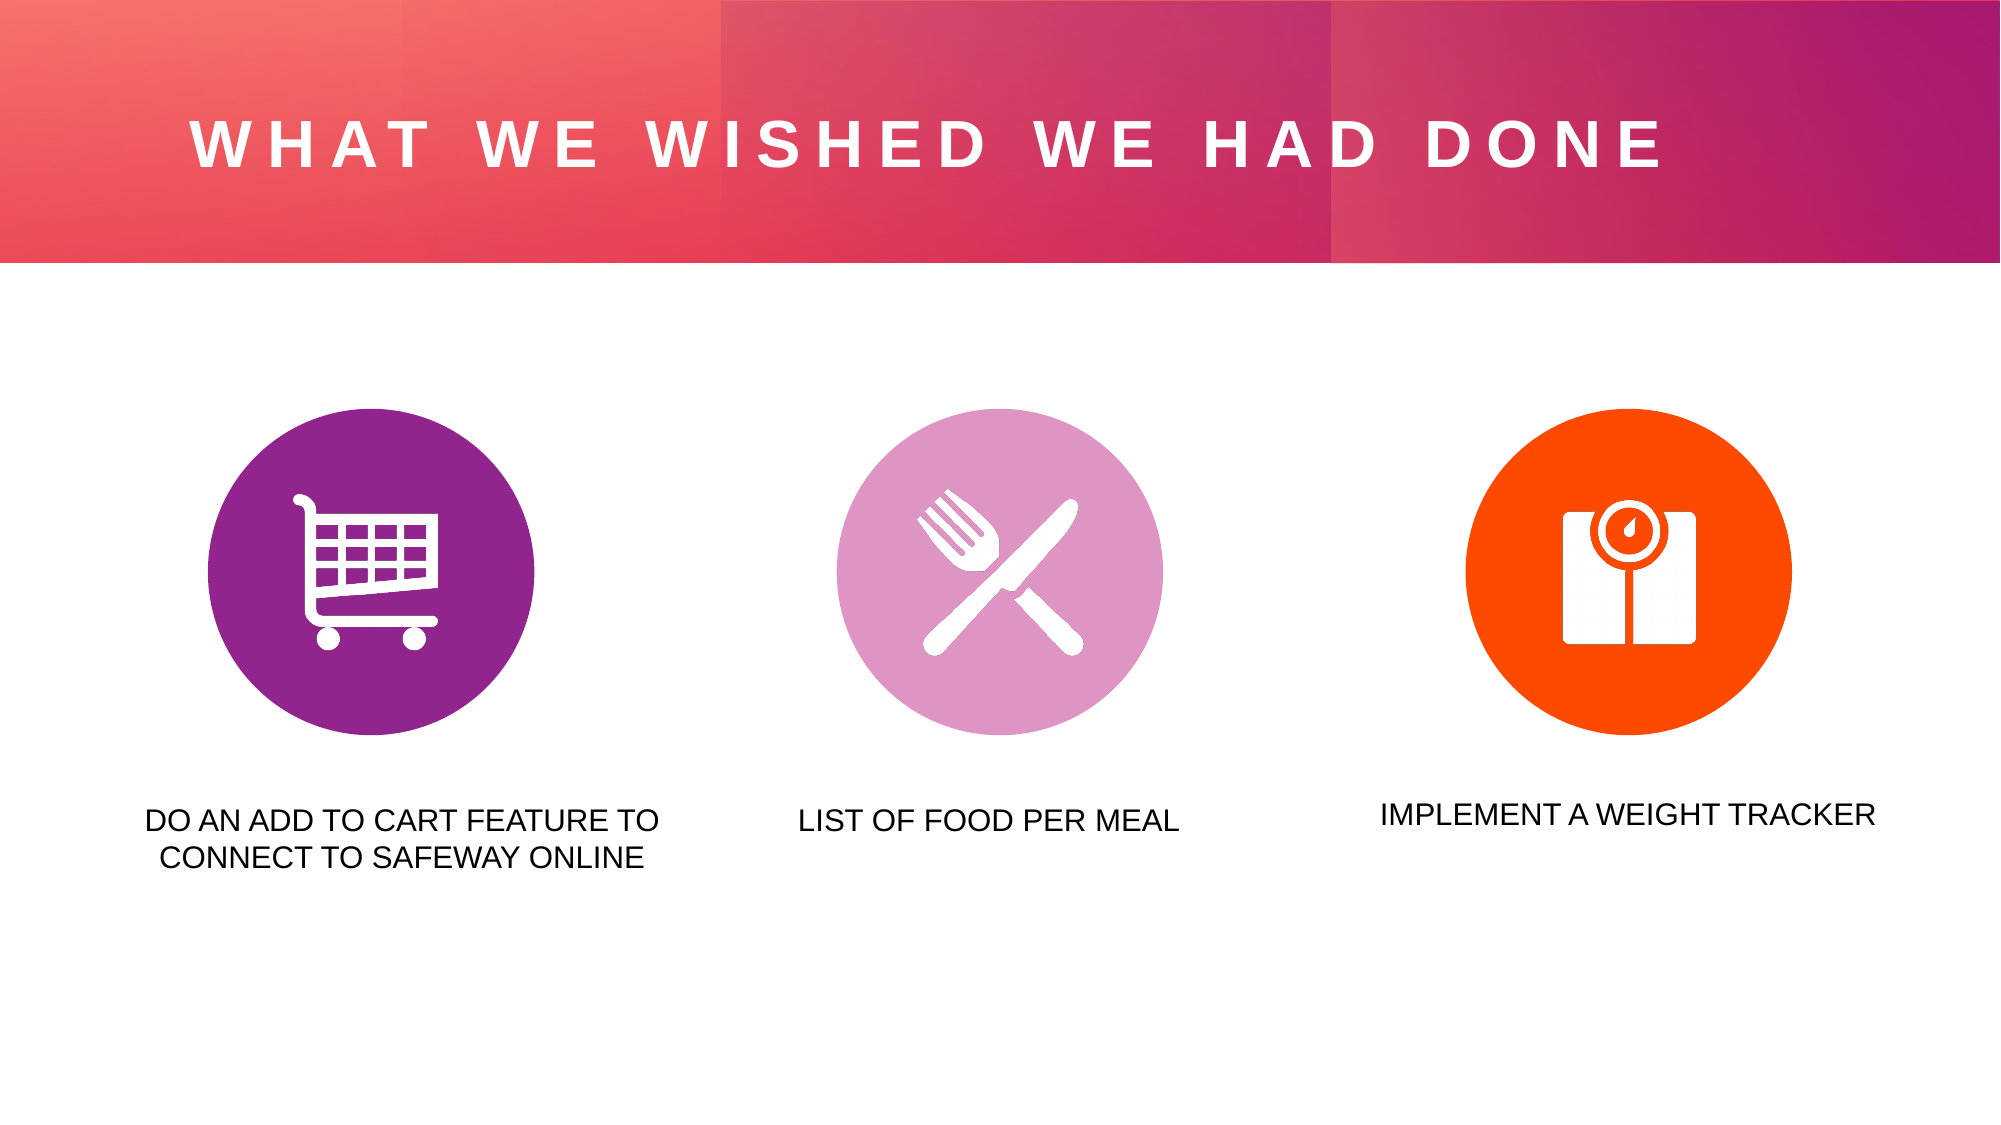

What we WISHED WE HAD DONE
LIST OF FOOD PER MEAL
Do an add to cart feature to connect to Safeway online
Implement a weight tracker